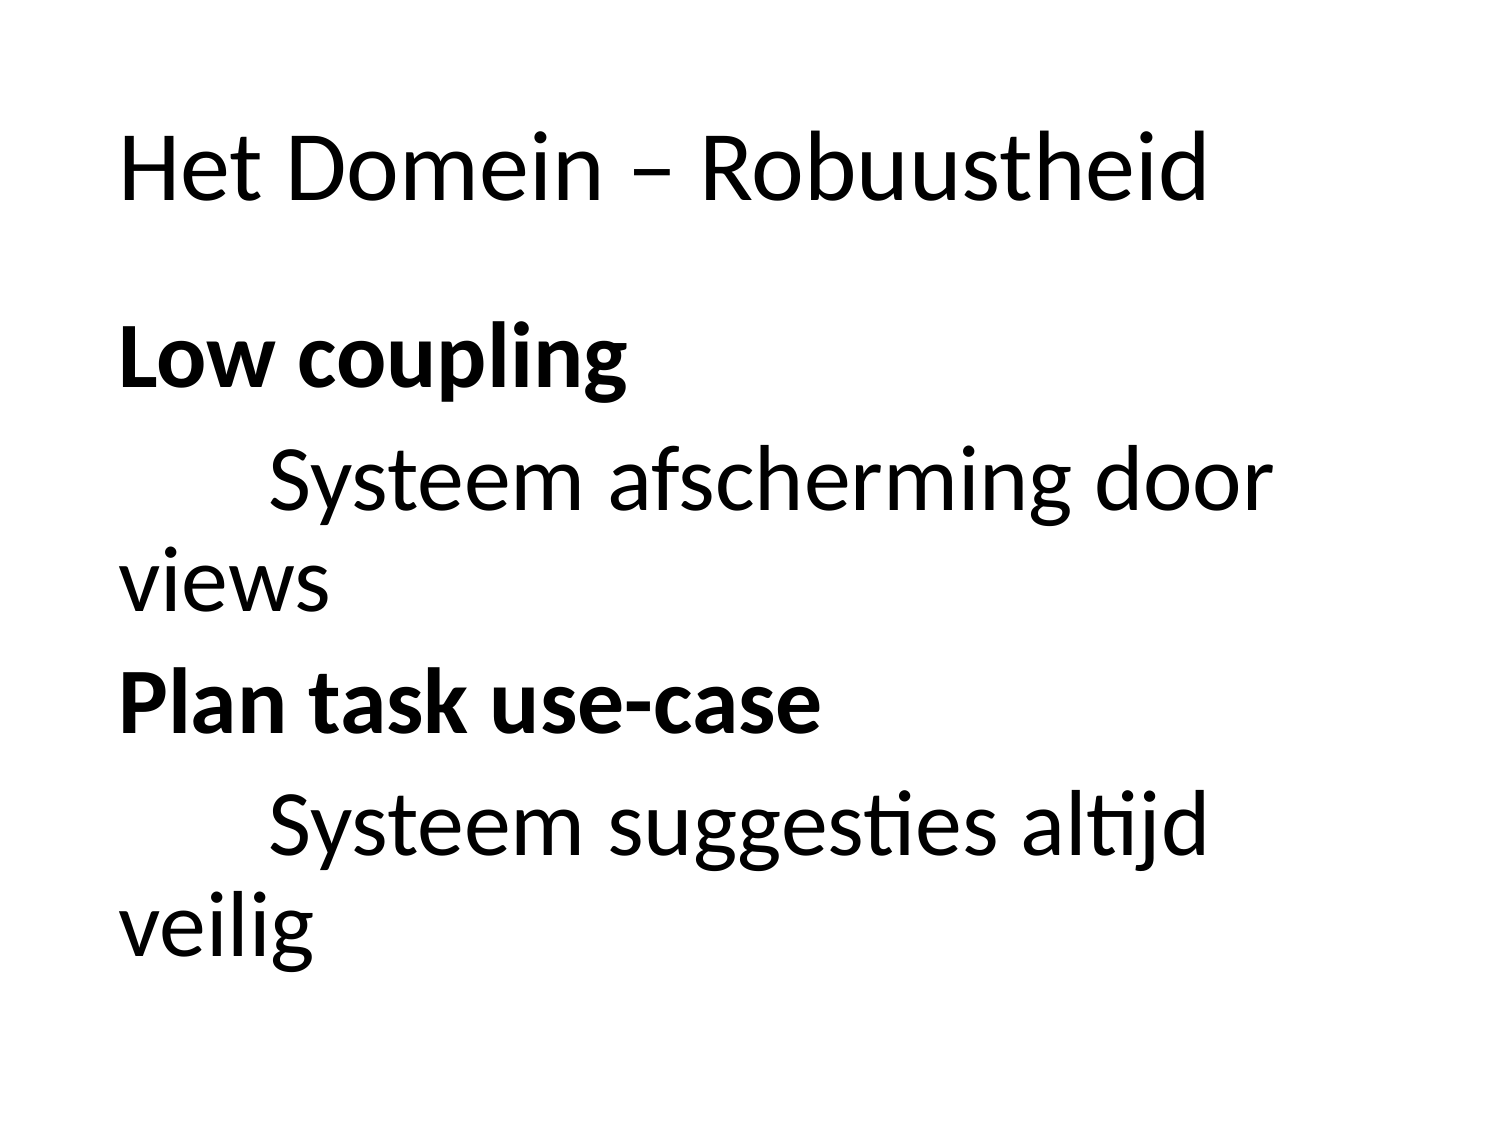

# Het Domein – Robuustheid
Low coupling
	Systeem afscherming door 	views
Plan task use-case
	Systeem suggesties altijd 	veilig